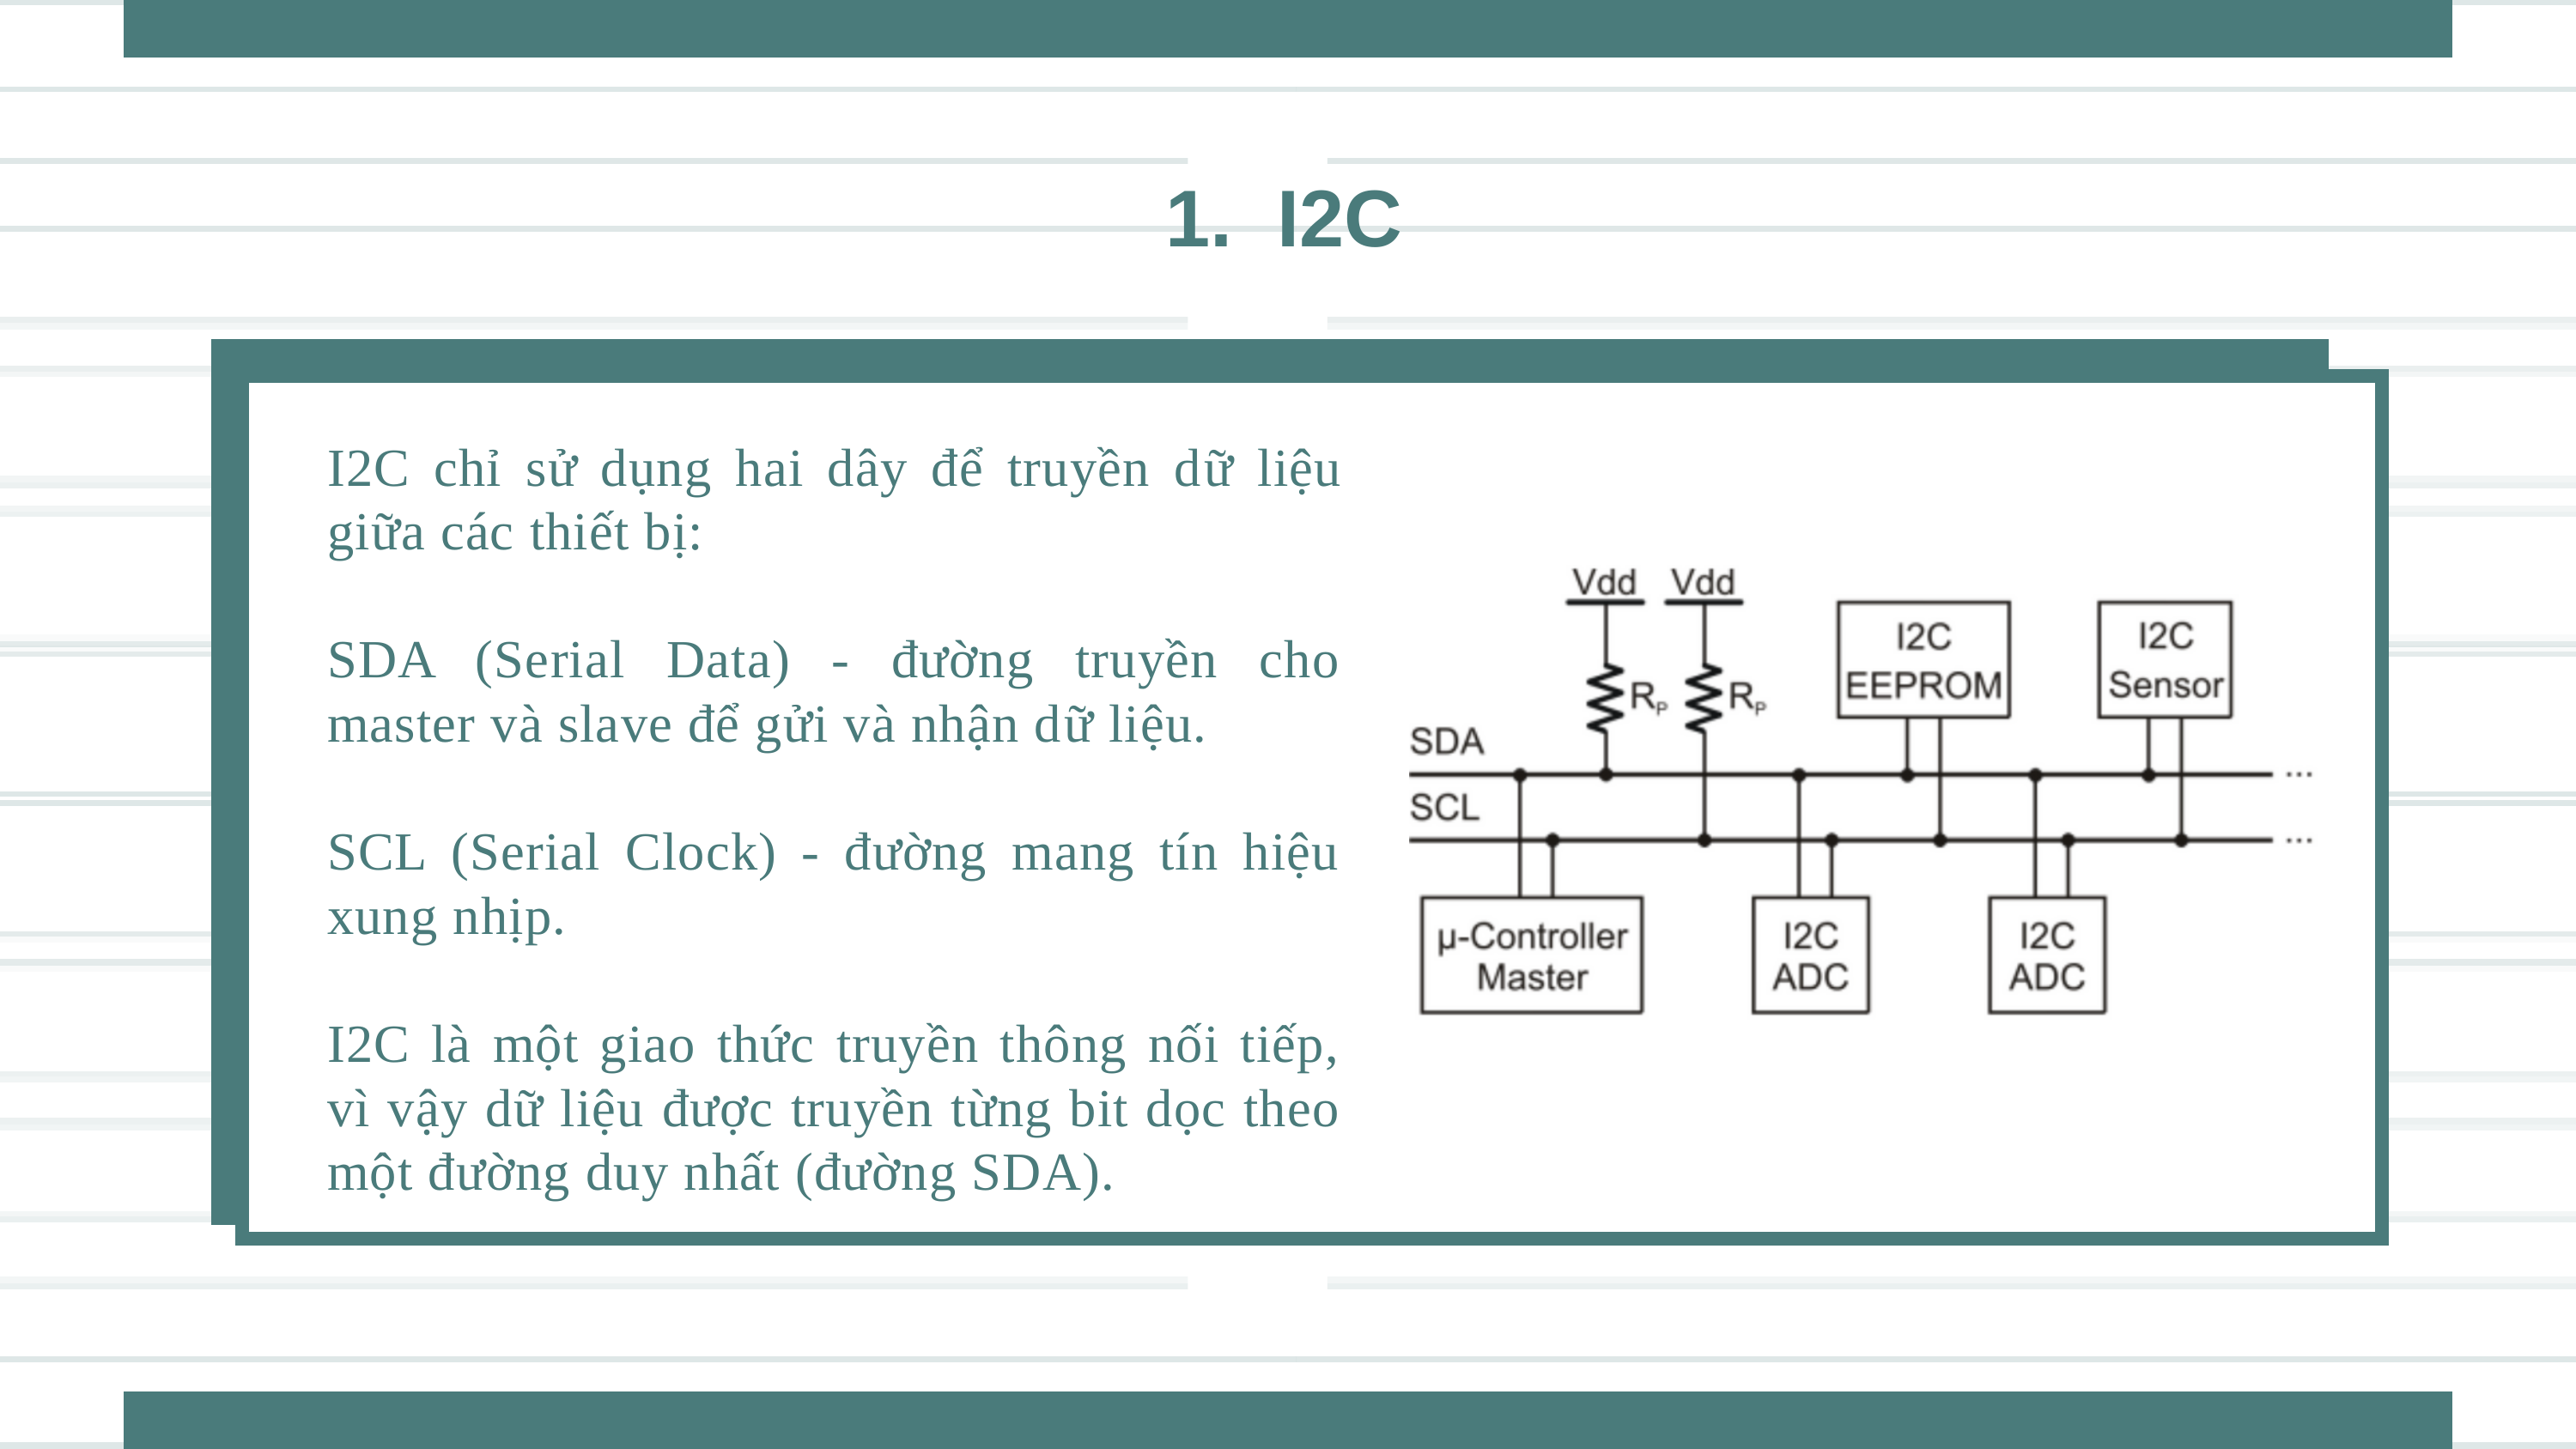

1.  I2C

I2C chỉ sử dụng hai dây để truyền dữ liệu giữa các thiết bị:

SDA (Serial Data) - đường truyền cho master và slave để gửi và nhận dữ liệu.

SCL (Serial Clock) - đường mang tín hiệu xung nhịp.

I2C là một giao thức truyền thông nối tiếp, vì vậy dữ liệu được truyền từng bit dọc theo một đường duy nhất (đường SDA).